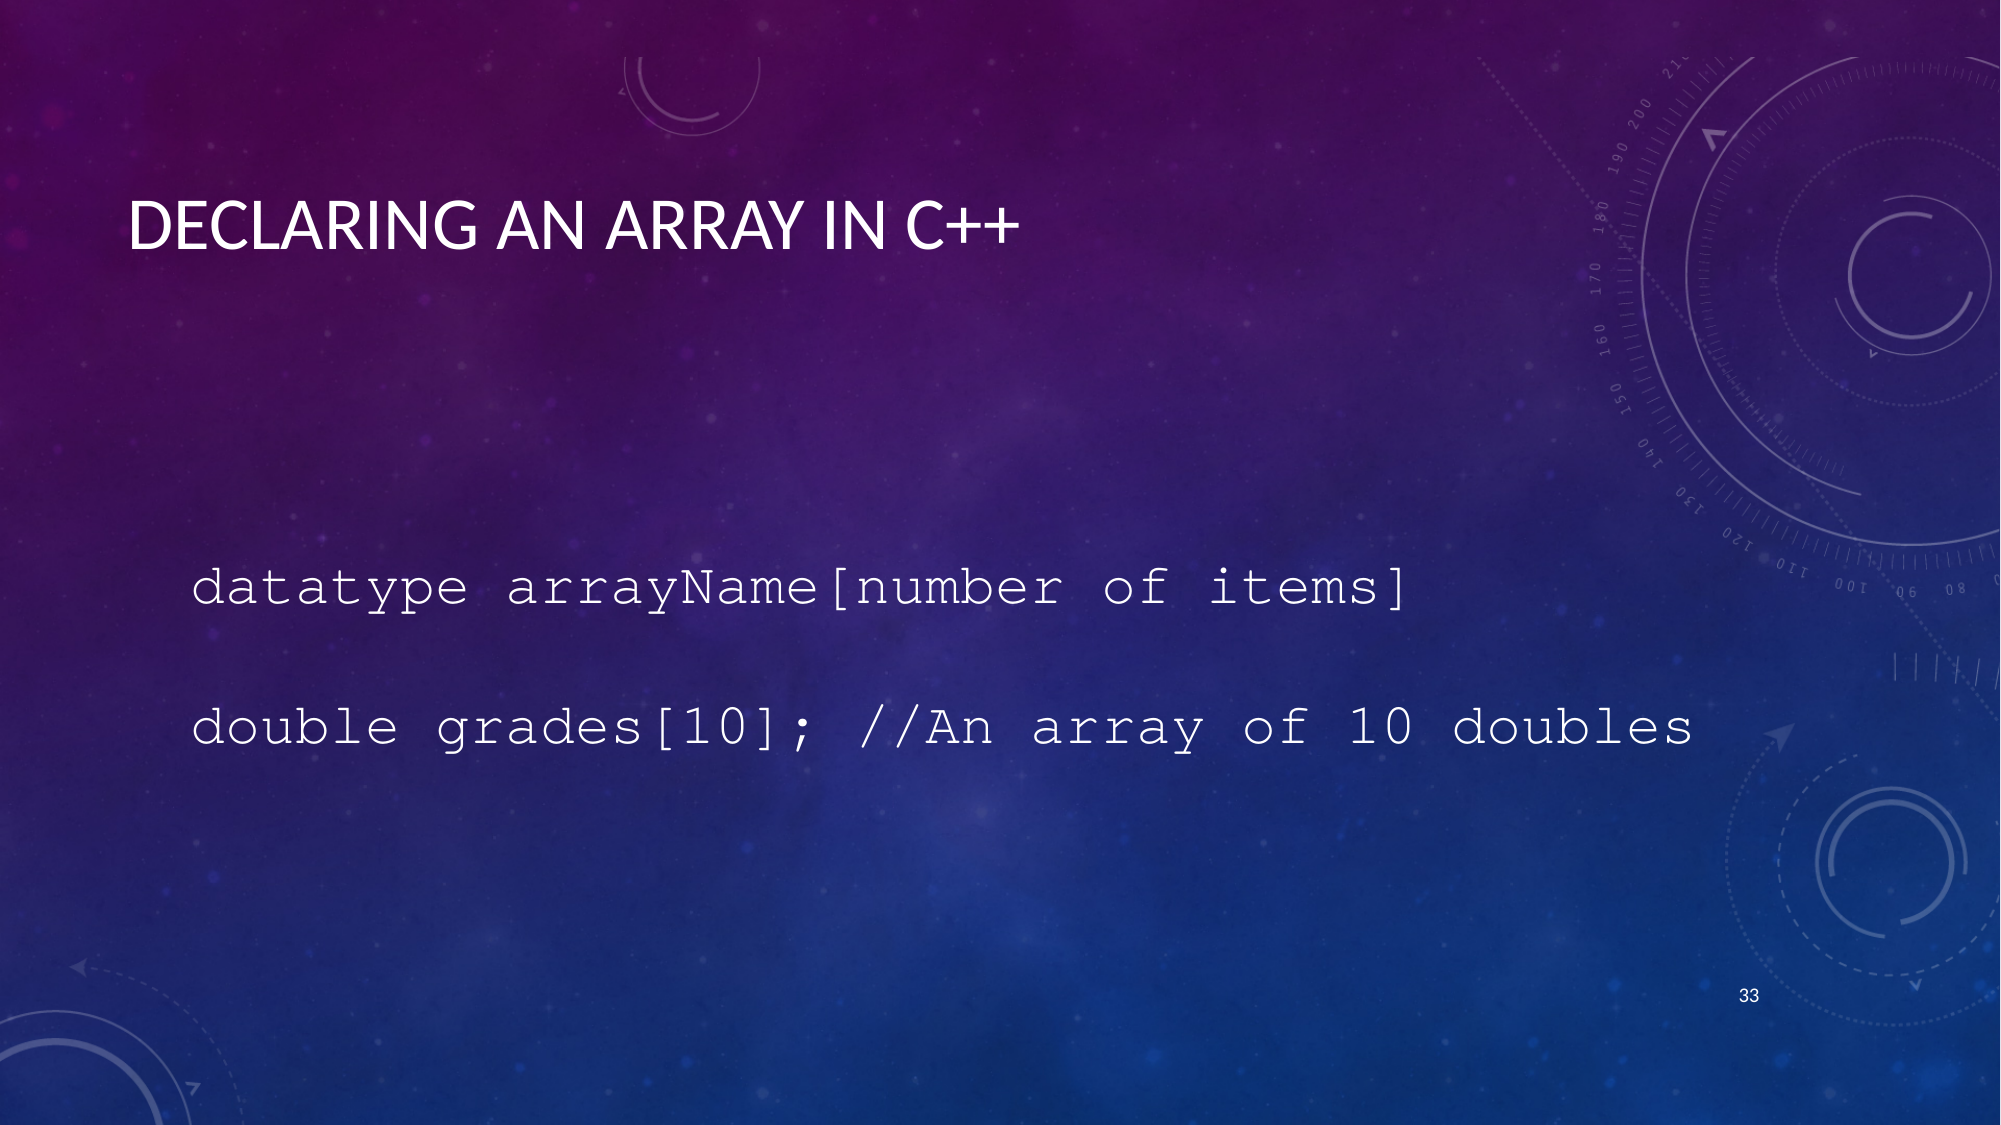

# Declaring an array in C++
datatype arrayName[number of items]

double grades[10]; //An array of 10 doubles
33